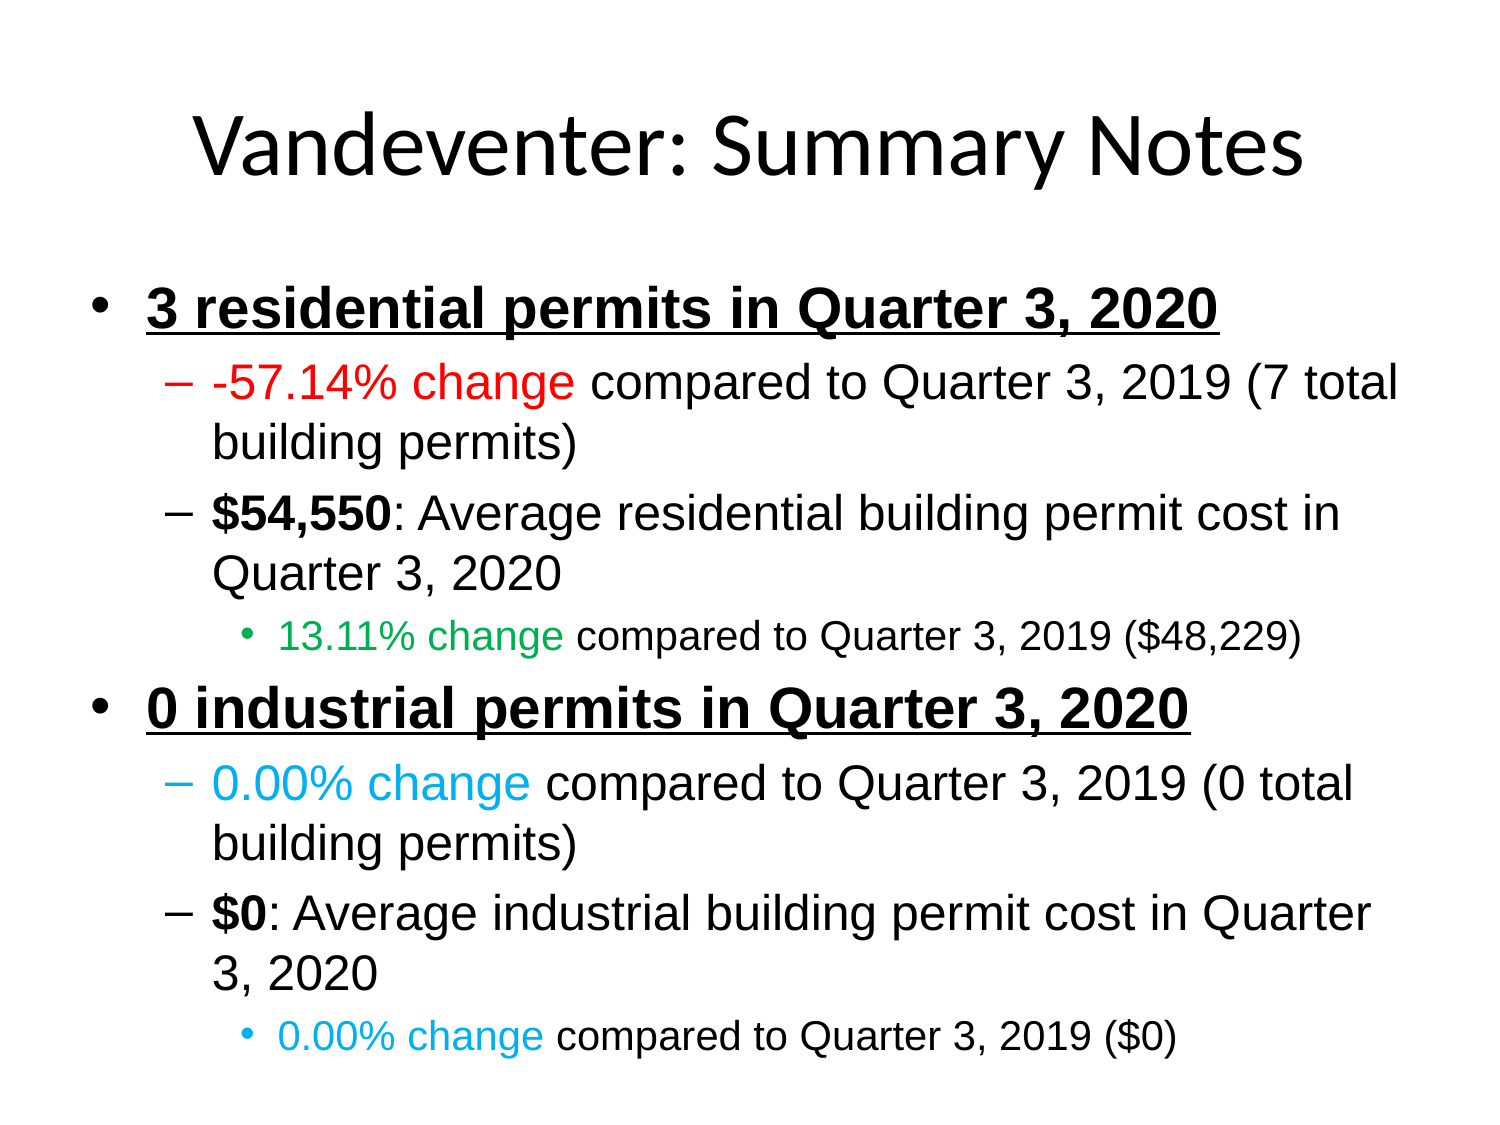

# Vandeventer: Summary Notes
3 residential permits in Quarter 3, 2020
-57.14% change compared to Quarter 3, 2019 (7 total building permits)
$54,550: Average residential building permit cost in Quarter 3, 2020
13.11% change compared to Quarter 3, 2019 ($48,229)
0 industrial permits in Quarter 3, 2020
0.00% change compared to Quarter 3, 2019 (0 total building permits)
$0: Average industrial building permit cost in Quarter 3, 2020
0.00% change compared to Quarter 3, 2019 ($0)